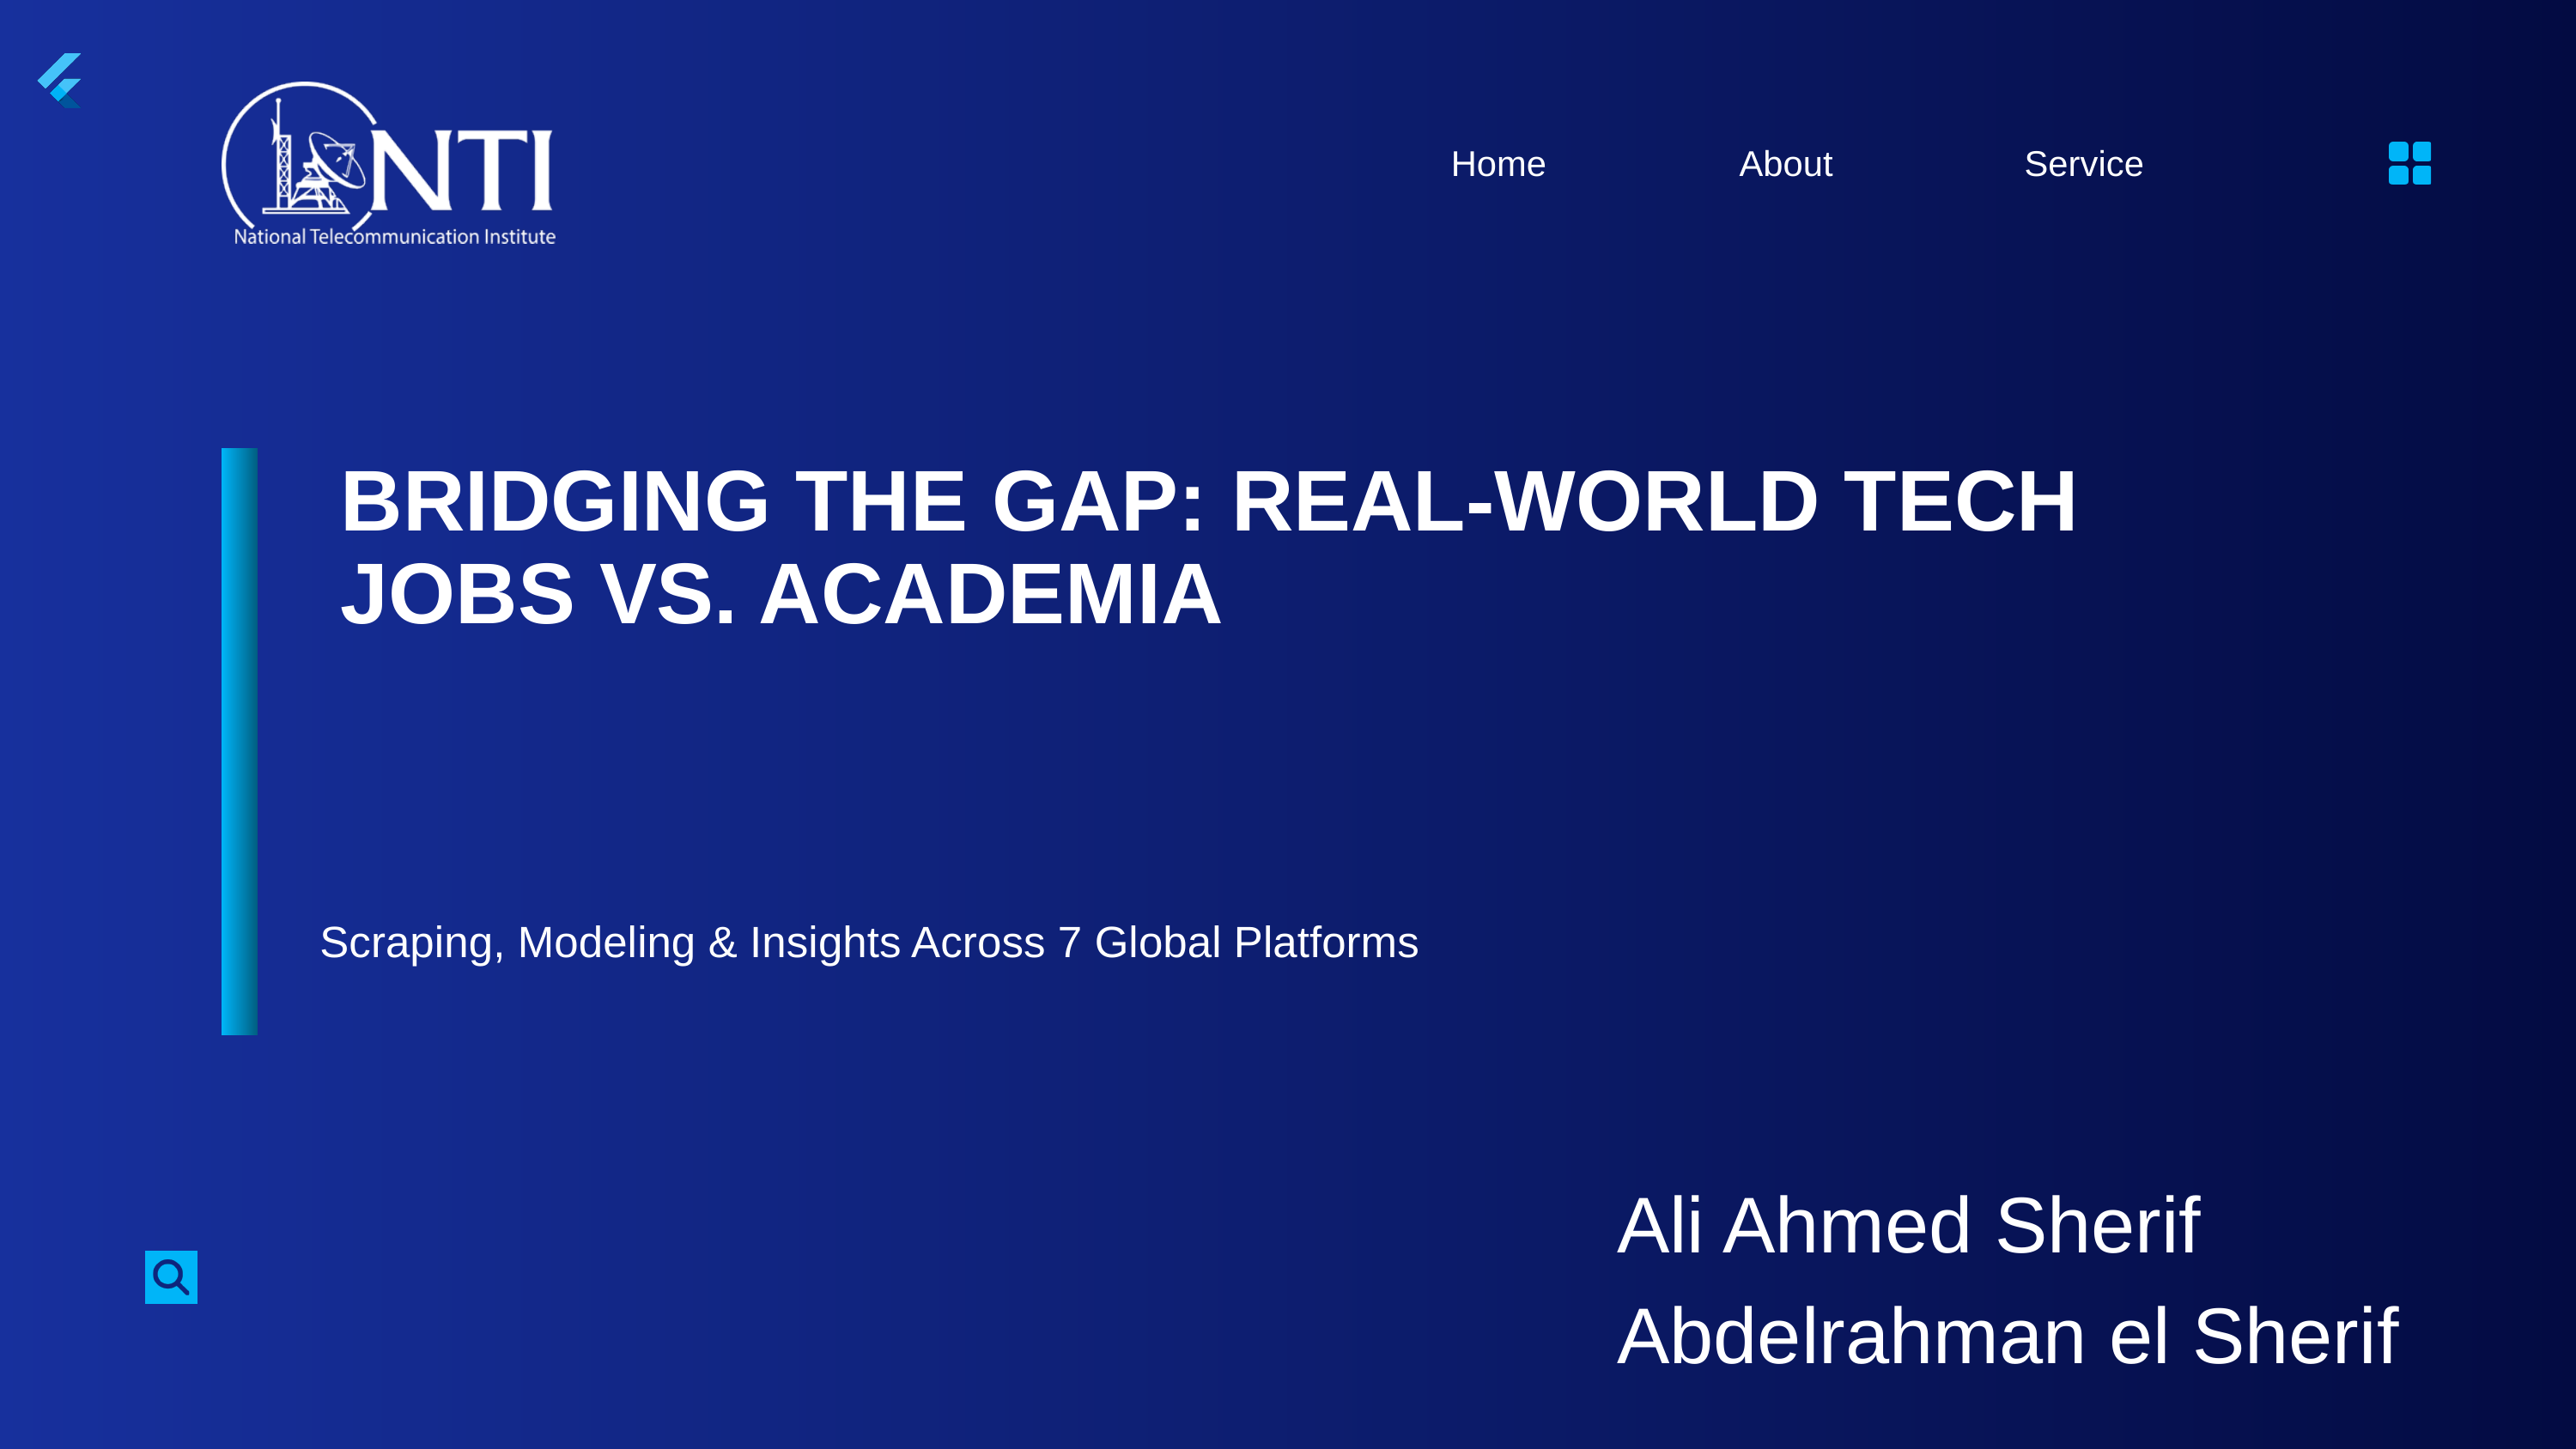

Home
About
Service

BRIDGING THE GAP: REAL-WORLD TECH JOBS VS. ACADEMIA

Scraping, Modeling & Insights Across 7 Global Platforms

Ali Ahmed Sherif
Abdelrahman el Sherif